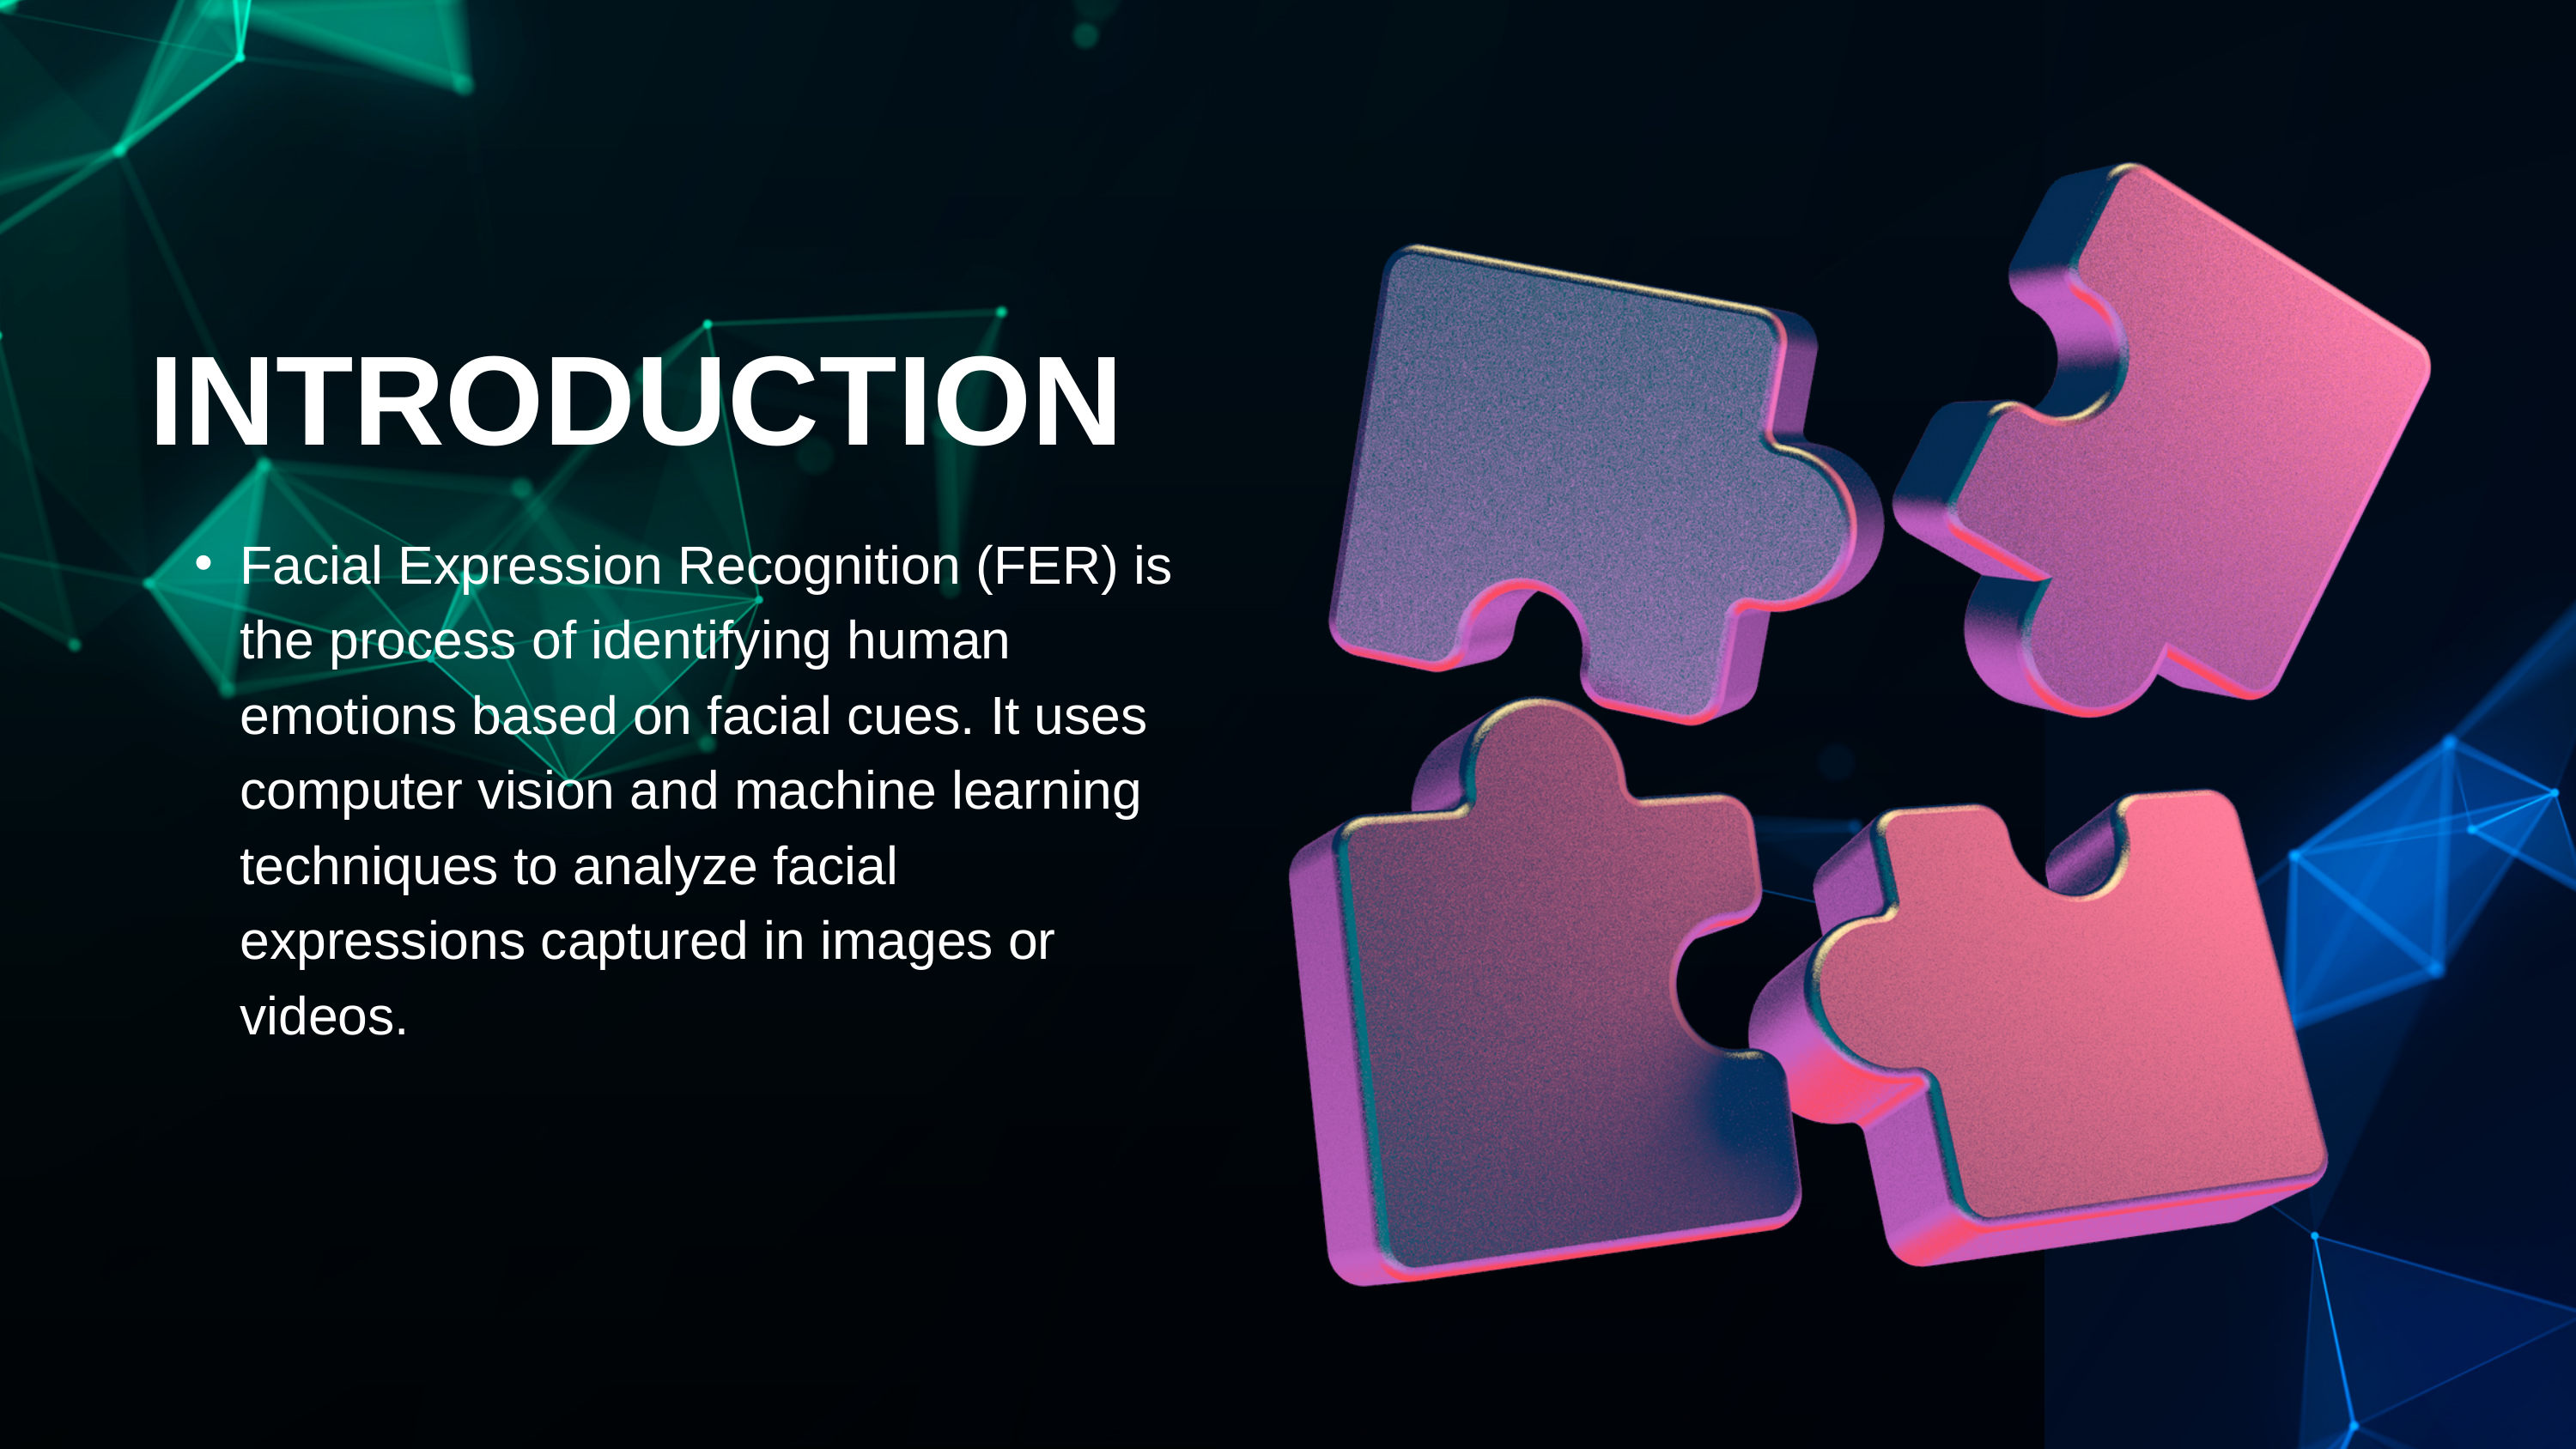

INTRODUCTION
Facial Expression Recognition (FER) is the process of identifying human emotions based on facial cues. It uses computer vision and machine learning techniques to analyze facial expressions captured in images or videos.